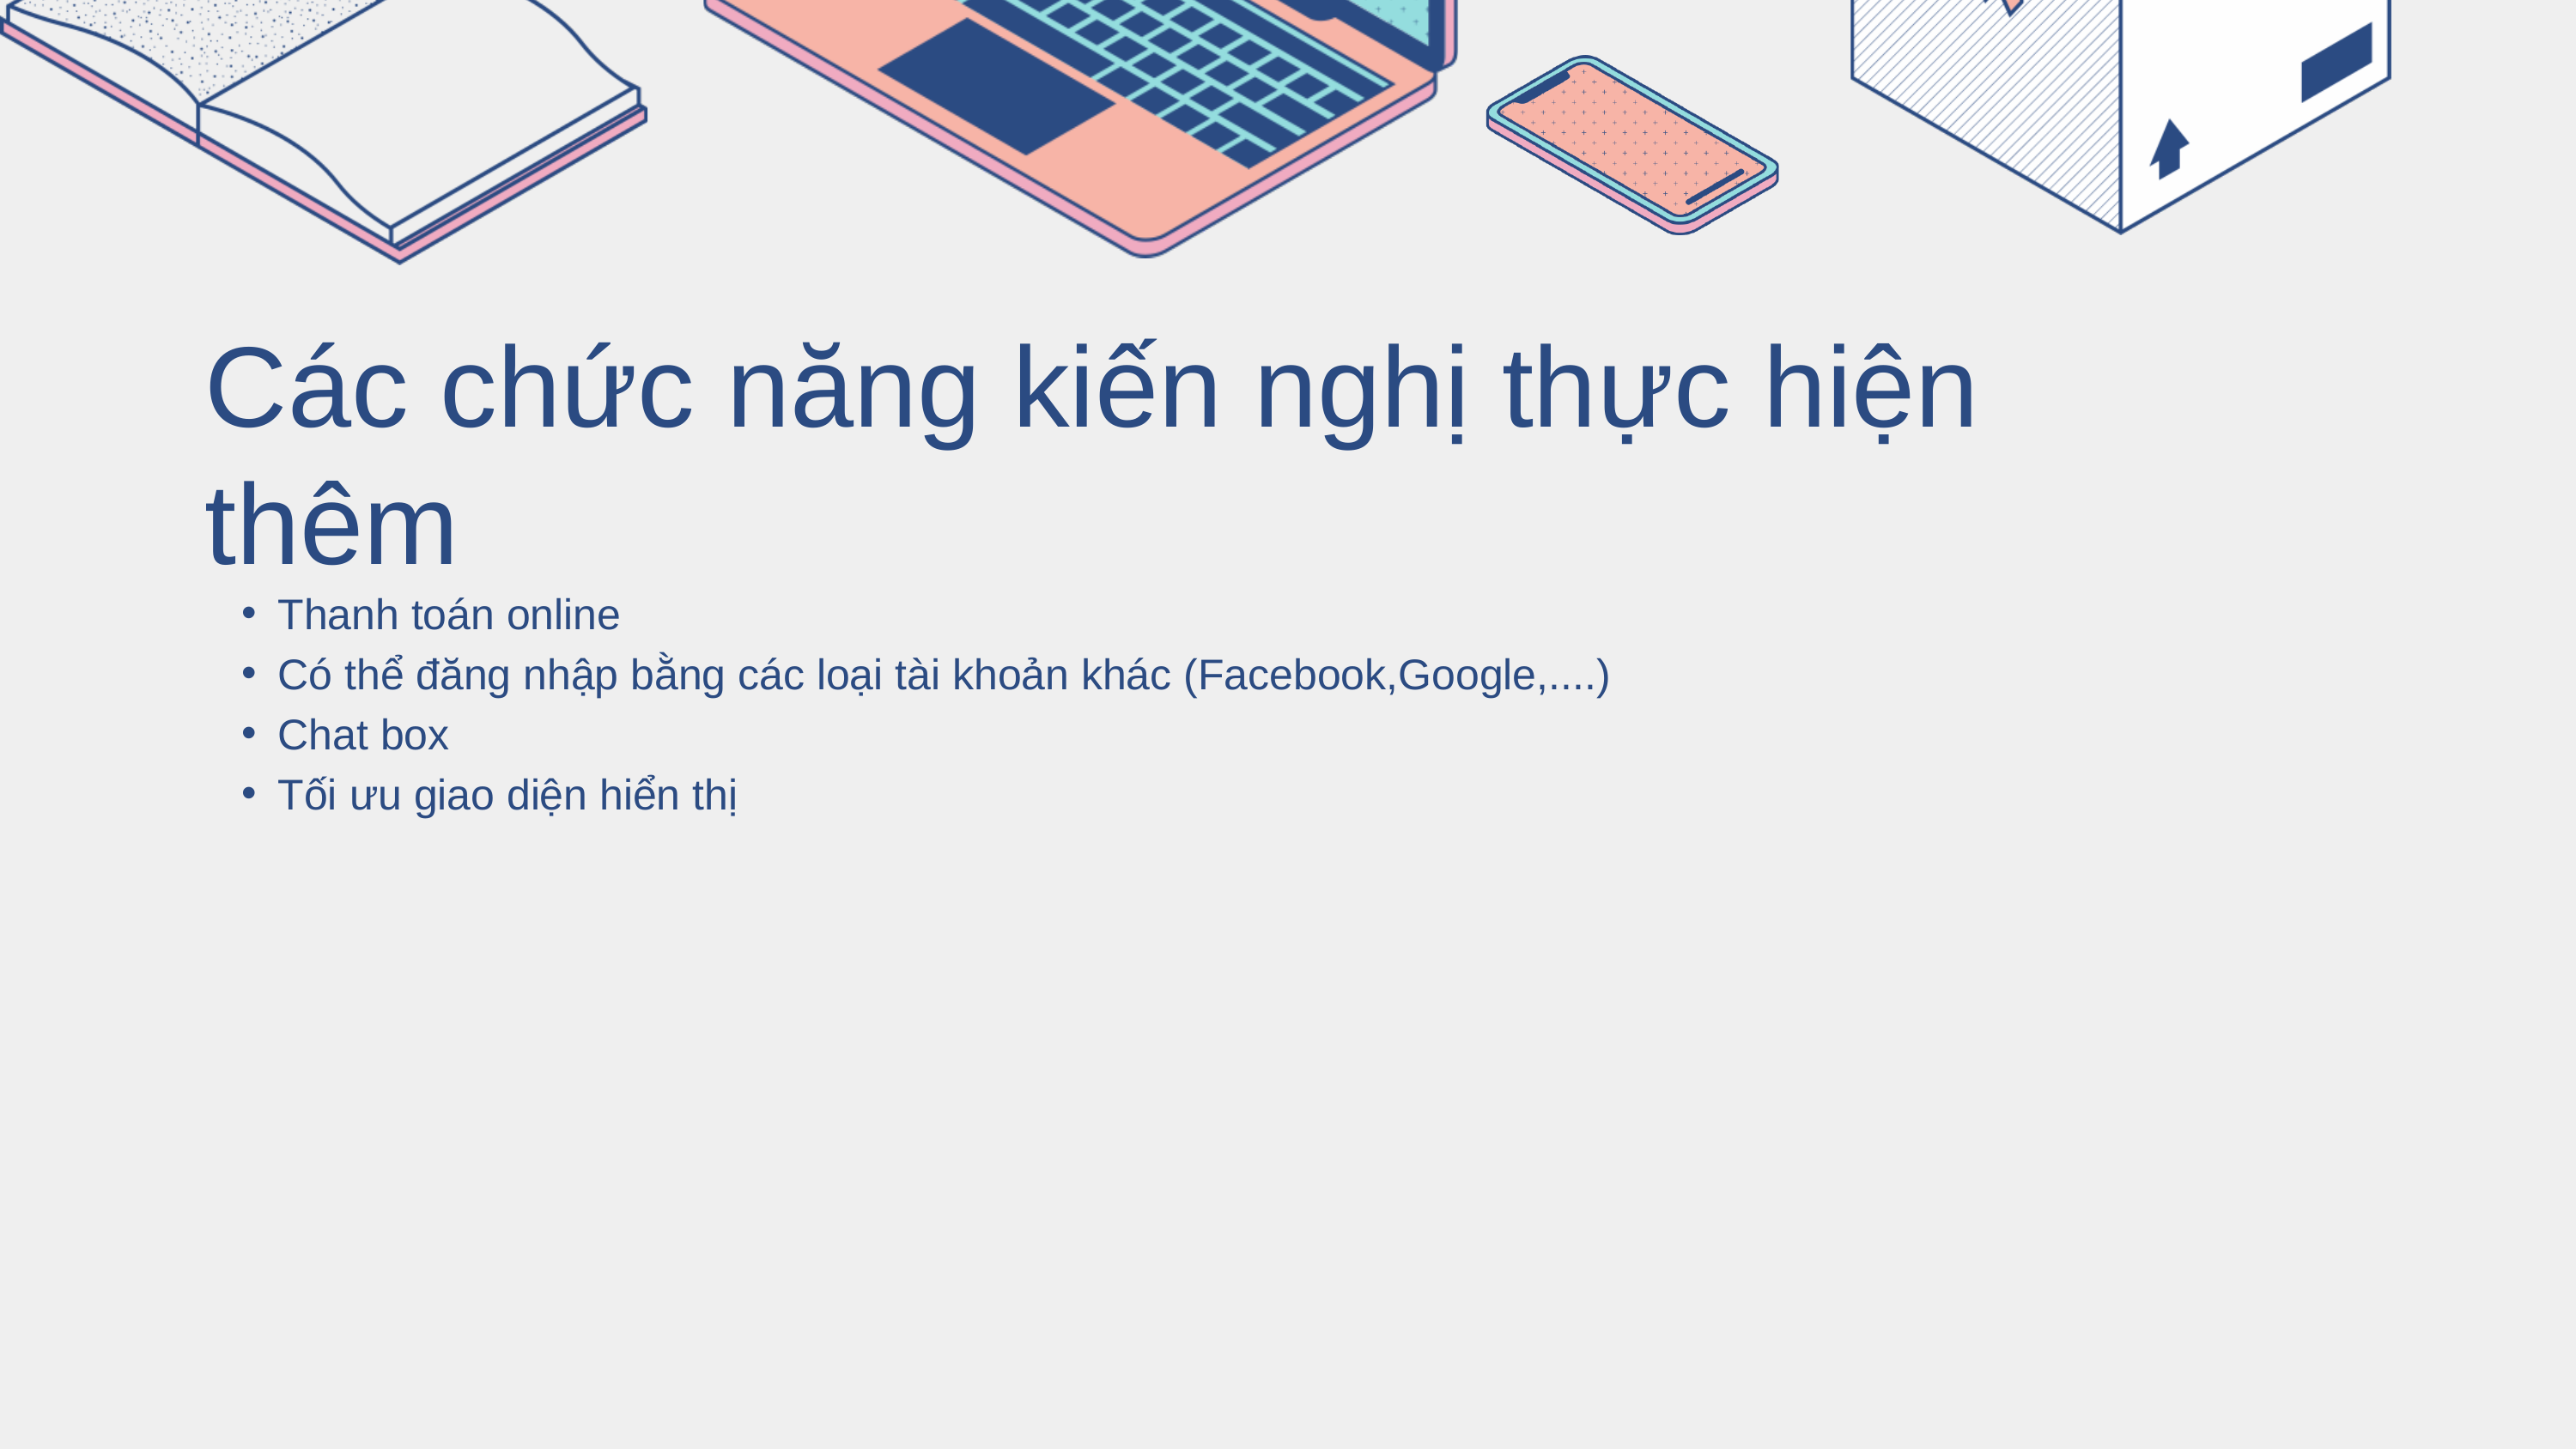

Các chức năng kiến nghị thực hiện thêm
Thanh toán online
Có thể đăng nhập bằng các loại tài khoản khác (Facebook,Google,....)
Chat box
Tối ưu giao diện hiển thị